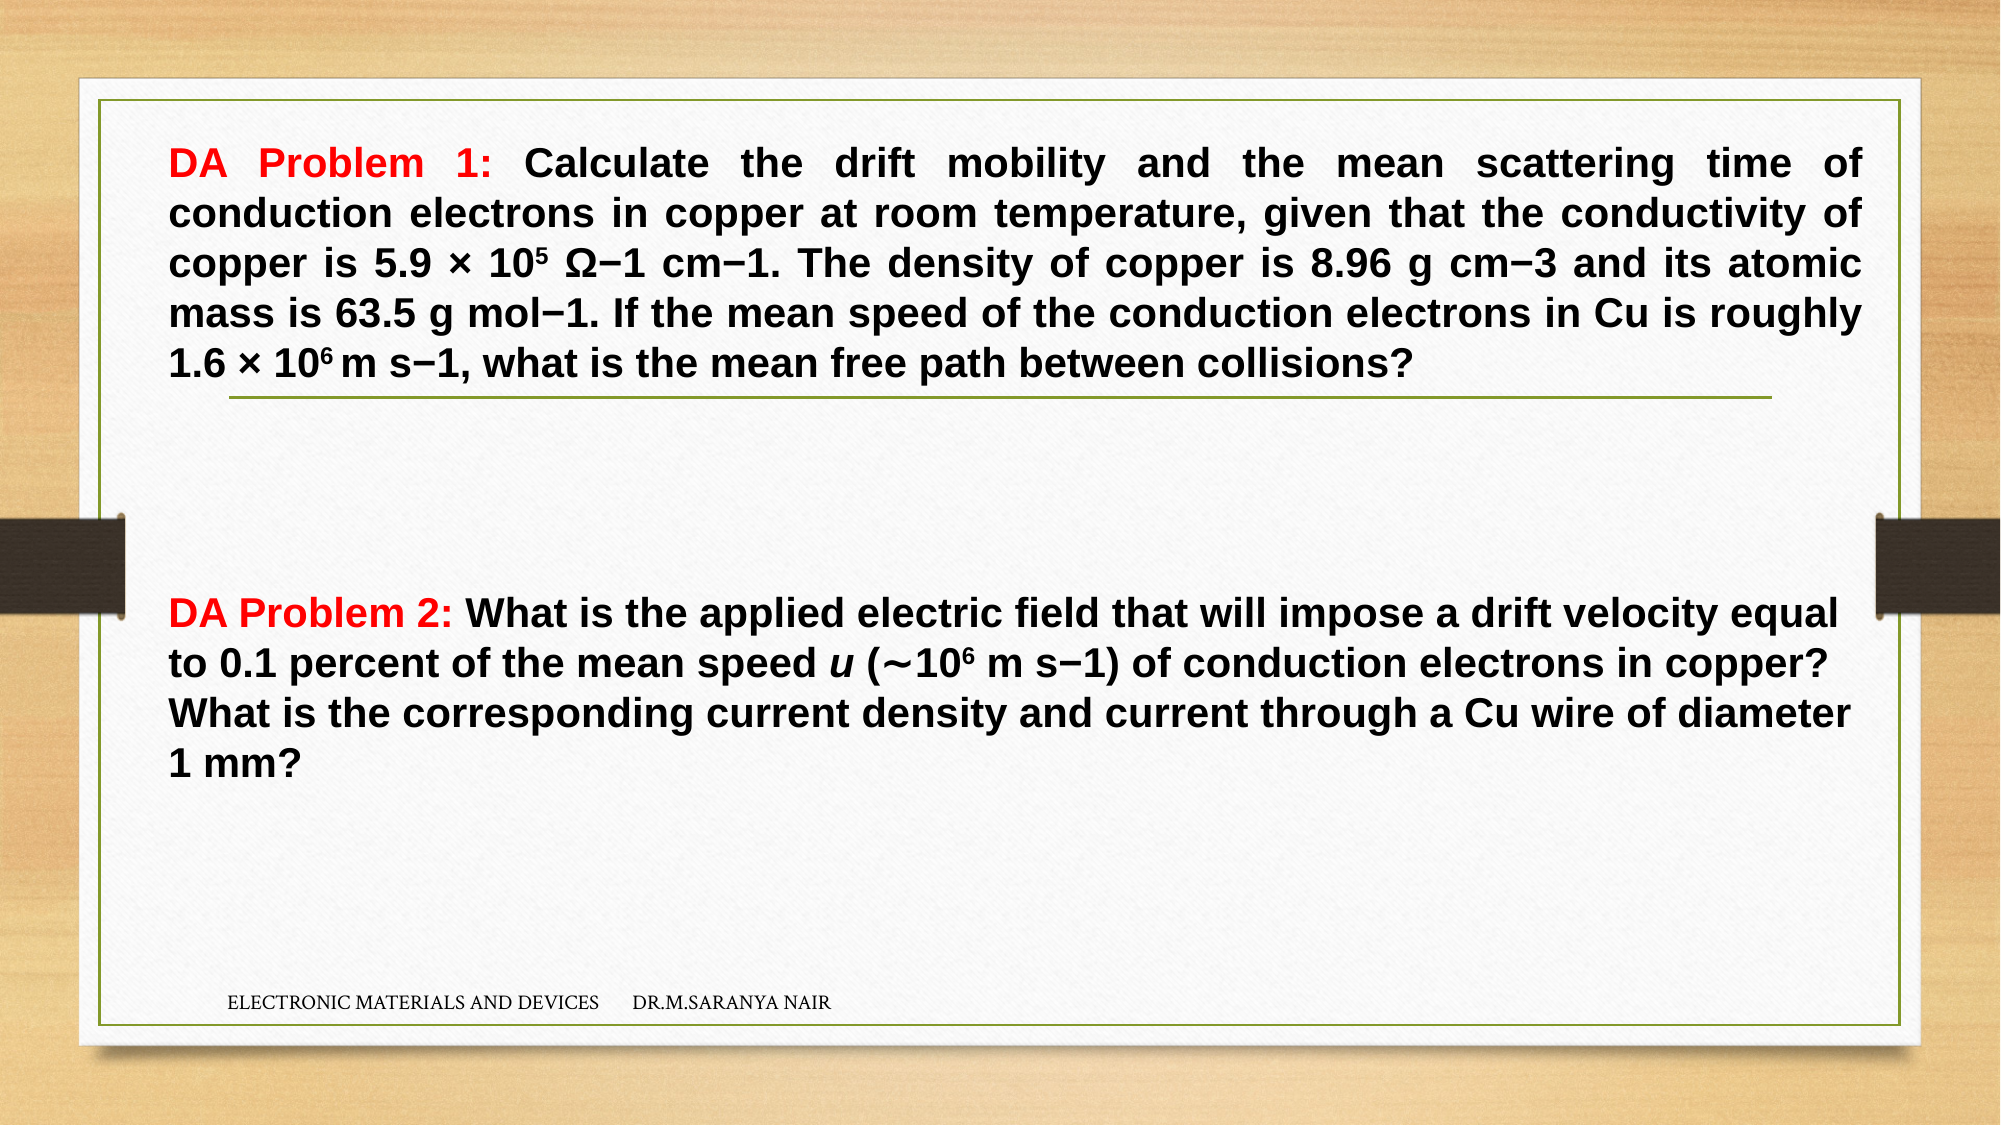

DA Problem 1: Calculate the drift mobility and the mean scattering time of conduction electrons in copper at room temperature, given that the conductivity of copper is 5.9 × 105 Ω−1 cm−1. The density of copper is 8.96 g cm−3 and its atomic mass is 63.5 g mol−1. If the mean speed of the conduction electrons in Cu is roughly 1.6 × 106 m s−1, what is the mean free path between collisions?

DA Problem 2: What is the applied electric field that will impose a drift velocity equal to 0.1 percent of the mean speed u (∼106 m s−1) of conduction electrons in copper?
What is the corresponding current density and current through a Cu wire of diameter 1 mm?
ELECTRONIC MATERIALS AND DEVICES       DR.M.SARANYA NAIR